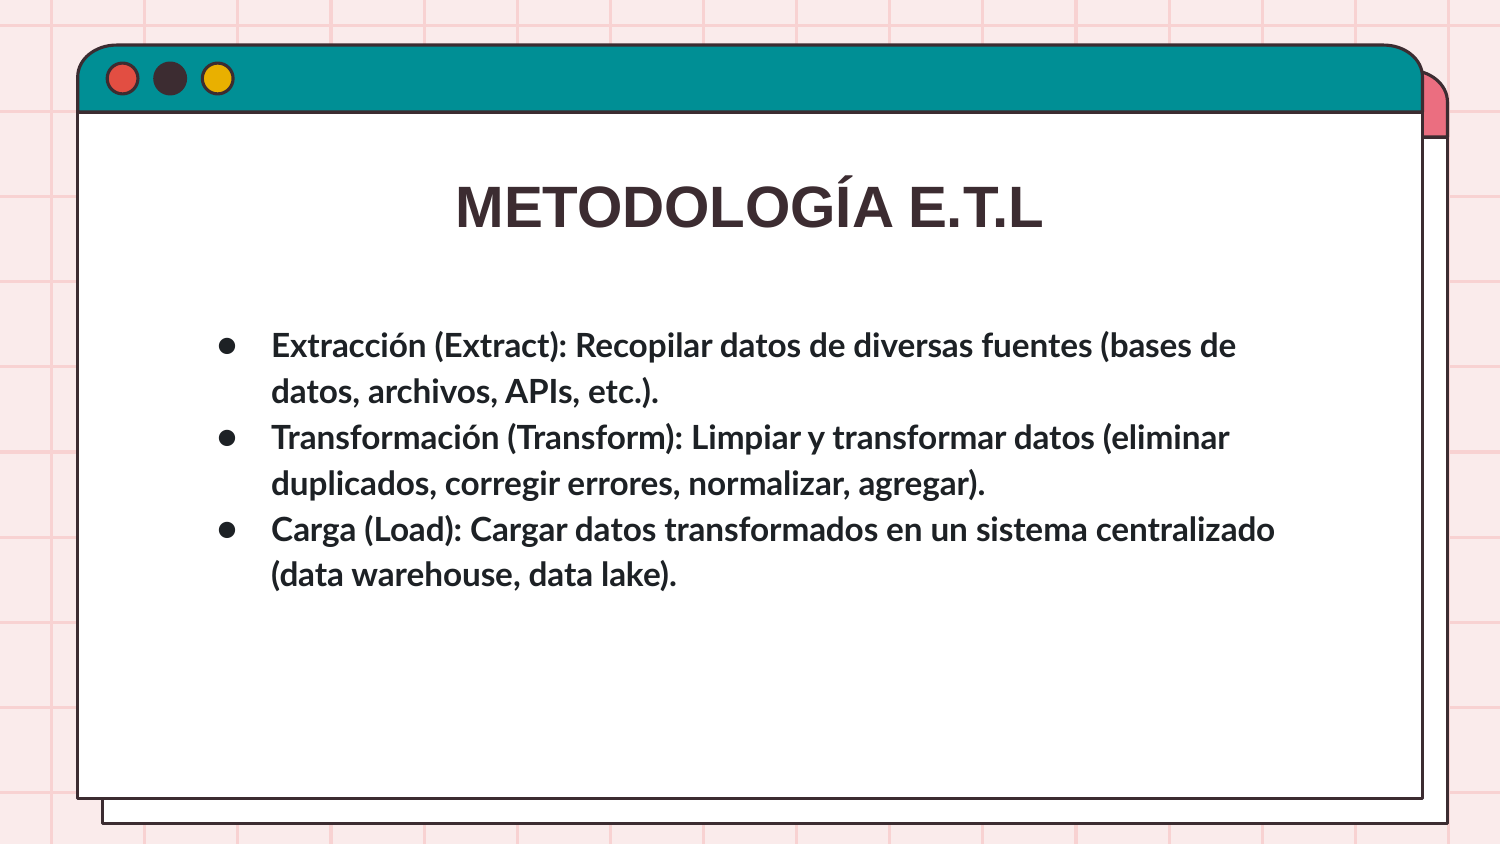

# METODOLOGÍA E.T.L
Extracción (Extract): Recopilar datos de diversas fuentes (bases de datos, archivos, APIs, etc.).
Transformación (Transform): Limpiar y transformar datos (eliminar duplicados, corregir errores, normalizar, agregar).
Carga (Load): Cargar datos transformados en un sistema centralizado (data warehouse, data lake).